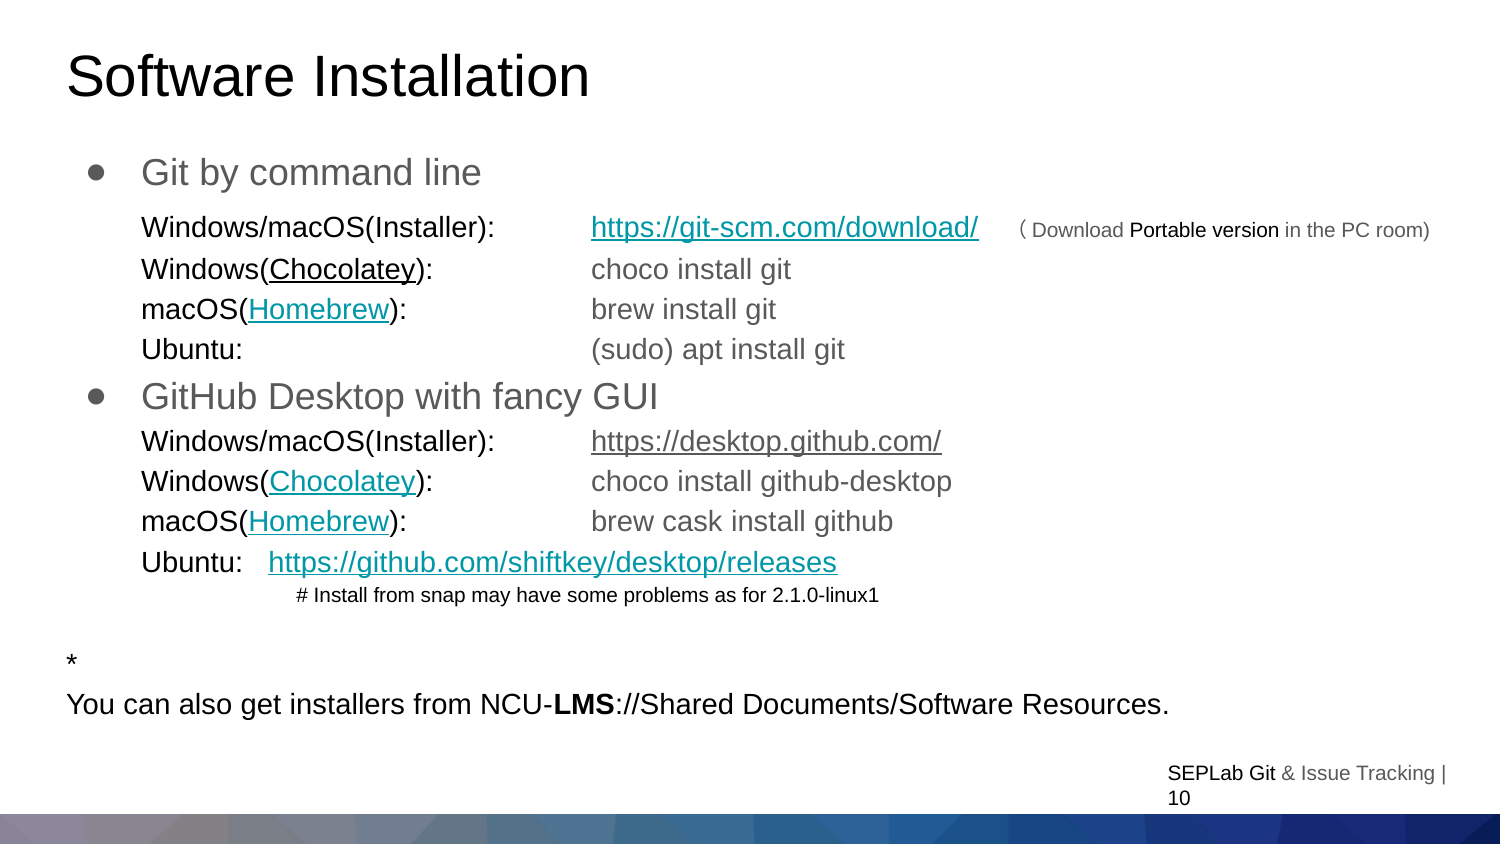

# Software Installation
Git by command line
Windows/macOS(Installer): 	https://git-scm.com/download/   （Download Portable version in the PC room)
Windows(Chocolatey):   	choco install git
macOS(Homebrew):        	brew install git
Ubuntu:                               	(sudo) apt install git
GitHub Desktop with fancy GUI
Windows/macOS(Installer): 	https://desktop.github.com/
Windows(Chocolatey):   	choco install github-desktop
macOS(Homebrew):        	brew cask install github
Ubuntu:   https://github.com/shiftkey/desktop/releases
                           # Install from snap may have some problems as for 2.1.0-linux1
*
You can also get installers from NCU-LMS://Shared Documents/Software Resources.
SEPLab Git & Issue Tracking |   10